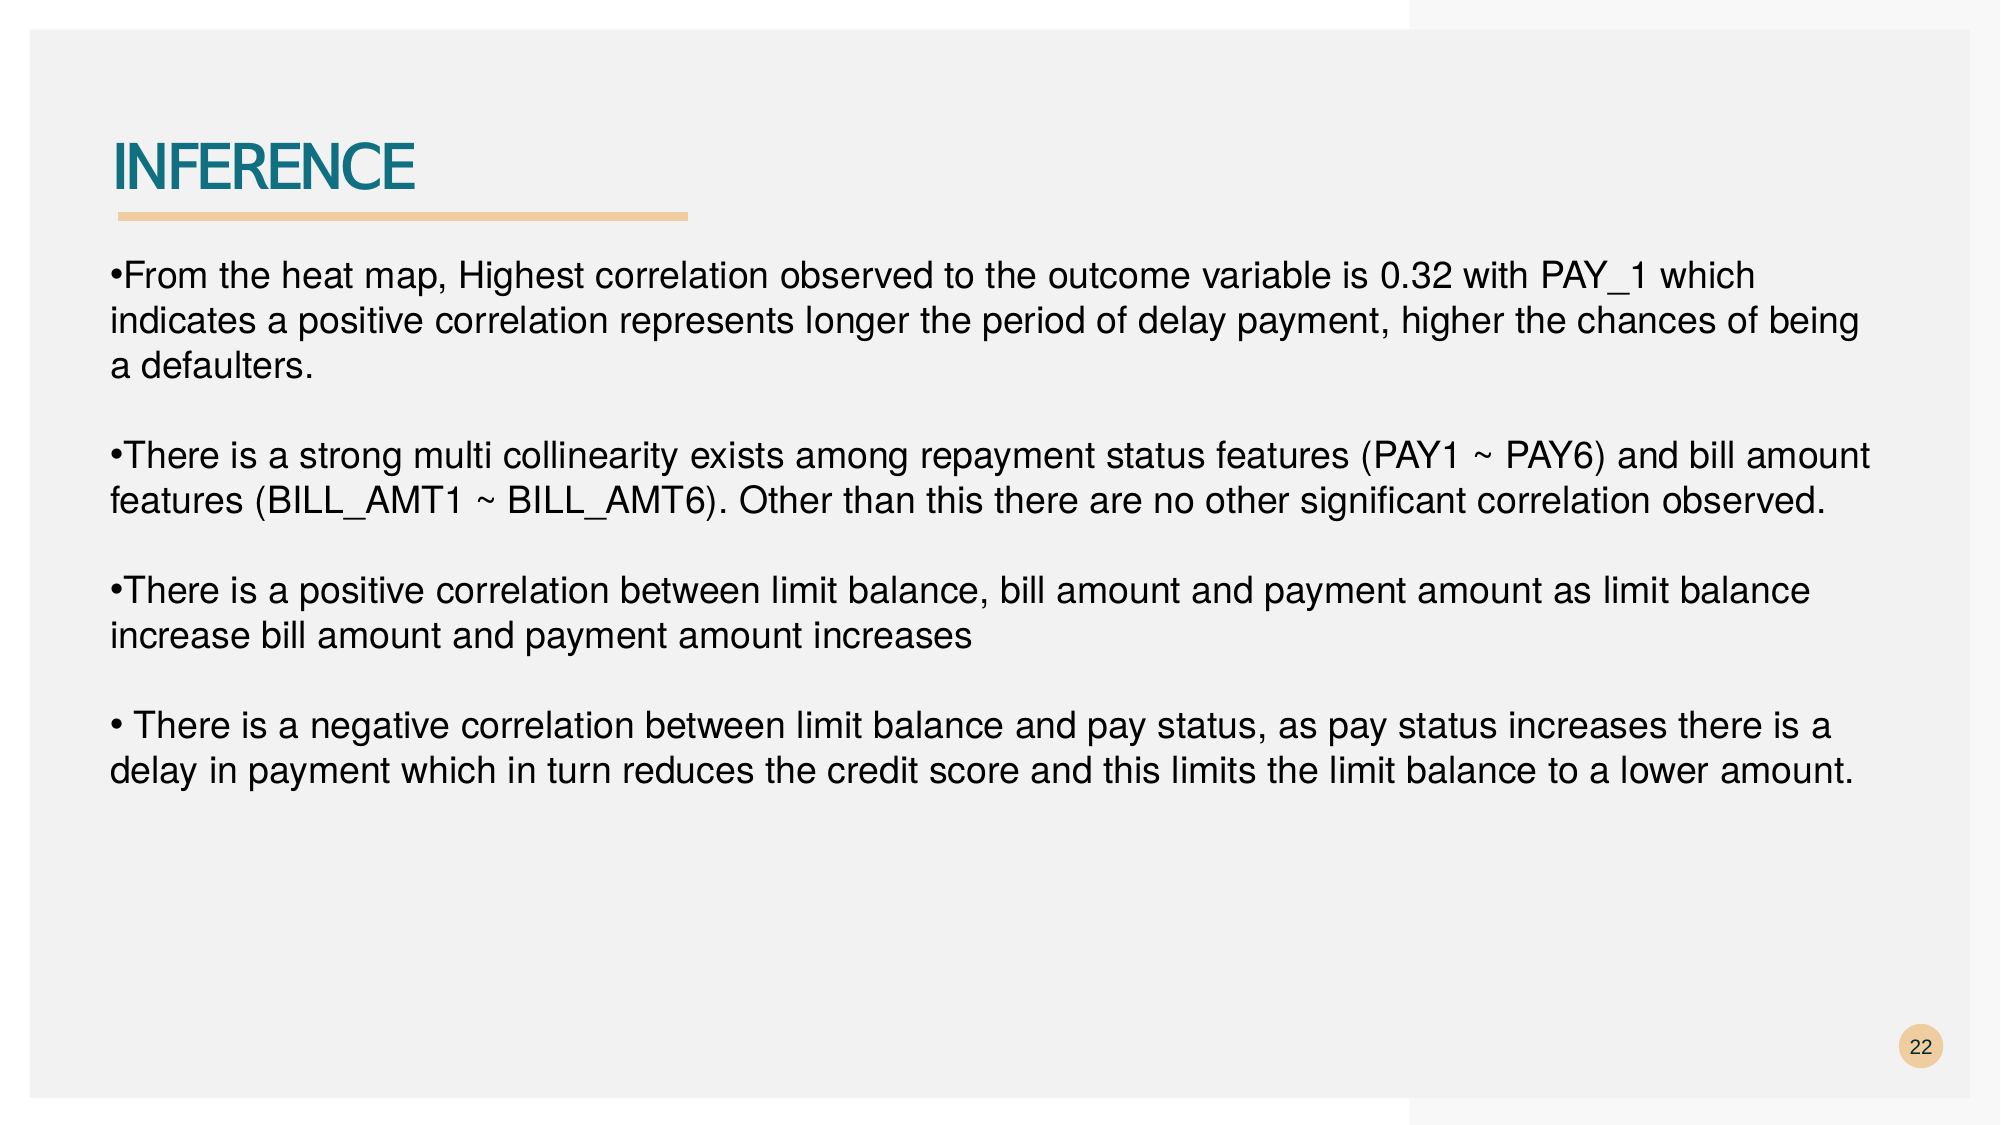

# Inference

From the heat map, Highest correlation observed to the outcome variable is 0.32 with PAY_1 which indicates a positive correlation represents longer the period of delay payment, higher the chances of being a defaulters.

There is a strong multi collinearity exists among repayment status features (PAY1 ~ PAY6) and bill amount features (BILL_AMT1 ~ BILL_AMT6). Other than this there are no other significant correlation observed.

There is a positive correlation between limit balance, bill amount and payment amount as limit balance increase bill amount and payment amount increases

 There is a negative correlation between limit balance and pay status, as pay status increases there is a delay in payment which in turn reduces the credit score and this limits the limit balance to a lower amount.

22